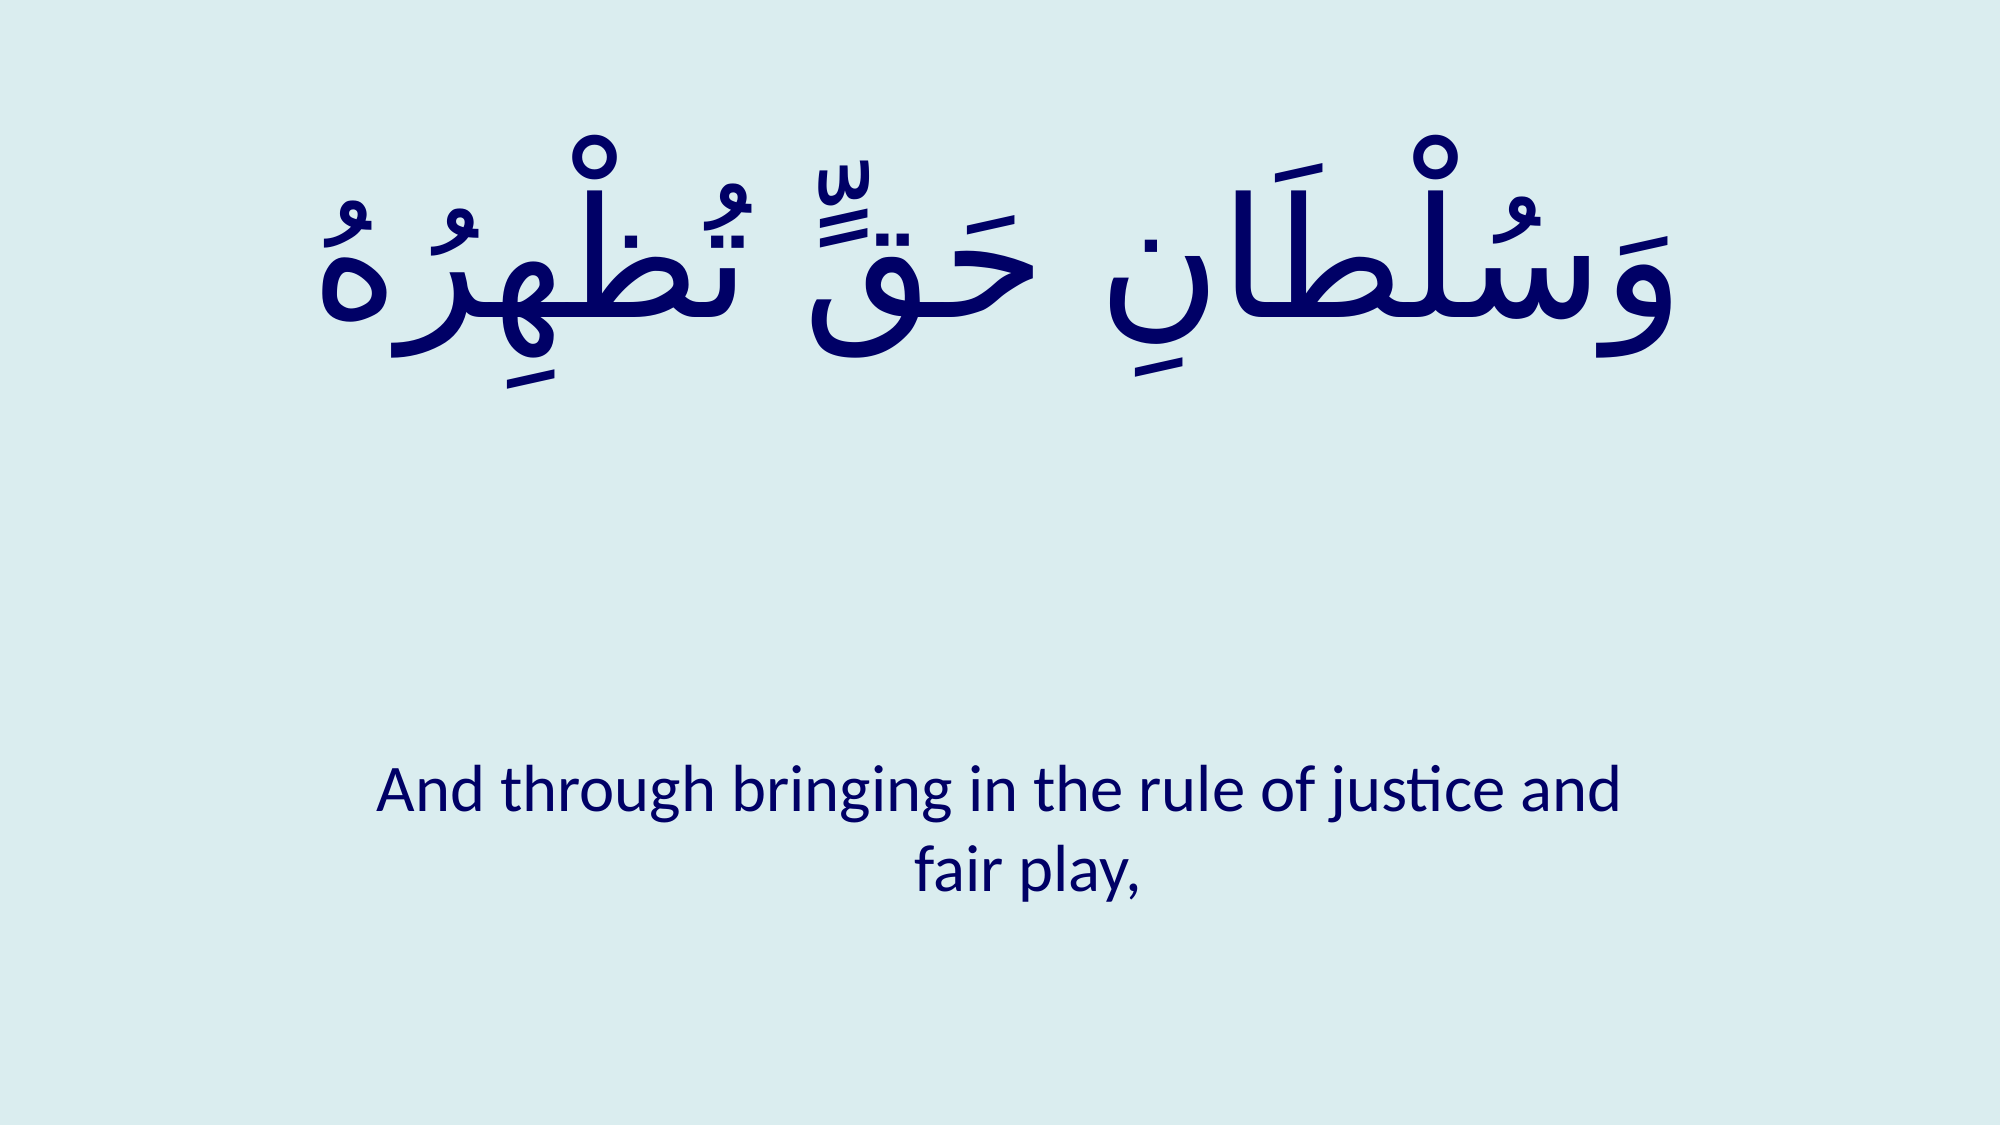

# وَسُلْطَانِ حَقٍّ تُظْهِرُهُ
And through bringing in the rule of justice and fair play,